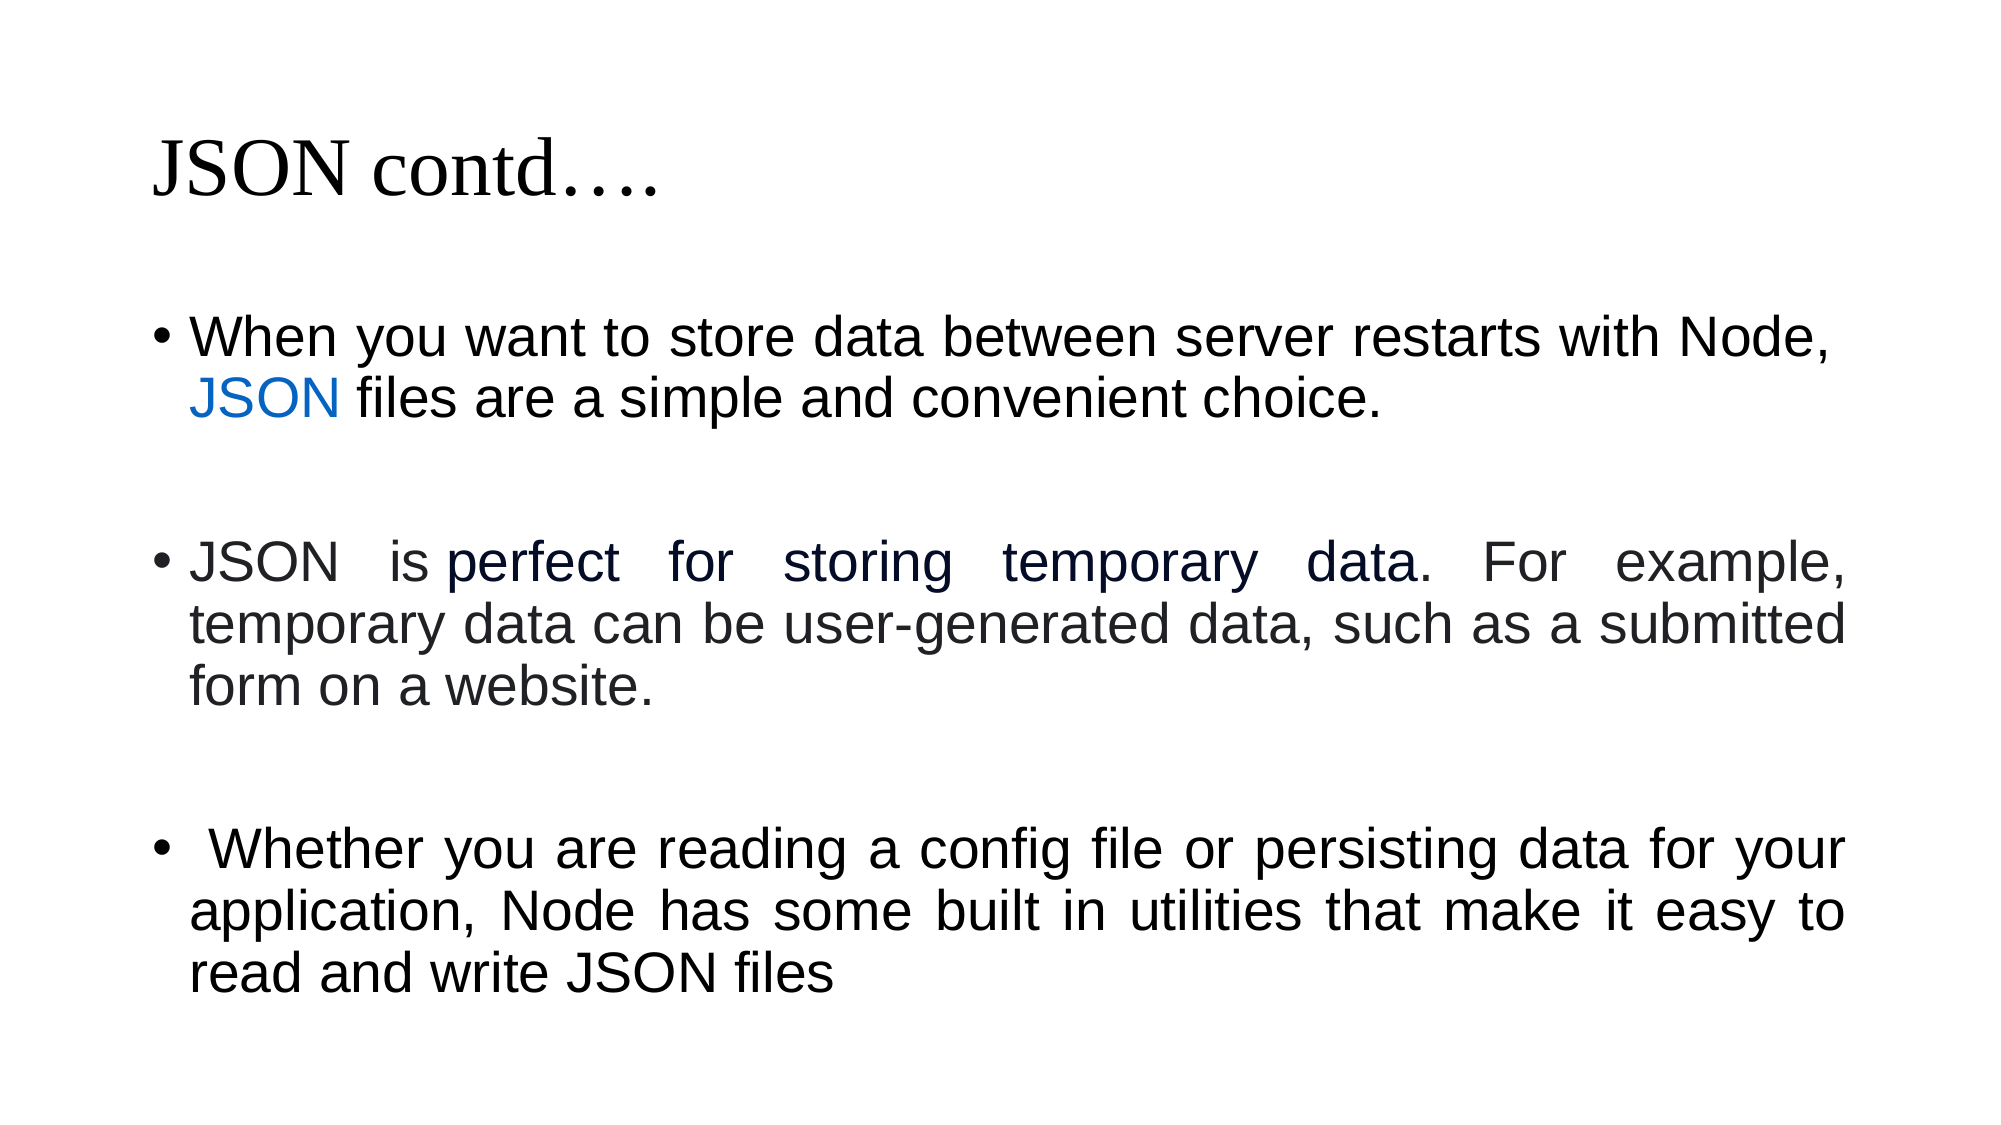

# JSON contd….
When you want to store data between server restarts with Node, JSON files are a simple and convenient choice.

JSON is perfect for storing temporary data. For example, temporary data can be user-generated data, such as a submitted form on a website.

 Whether you are reading a config file or persisting data for your application, Node has some built in utilities that make it easy to read and write JSON files